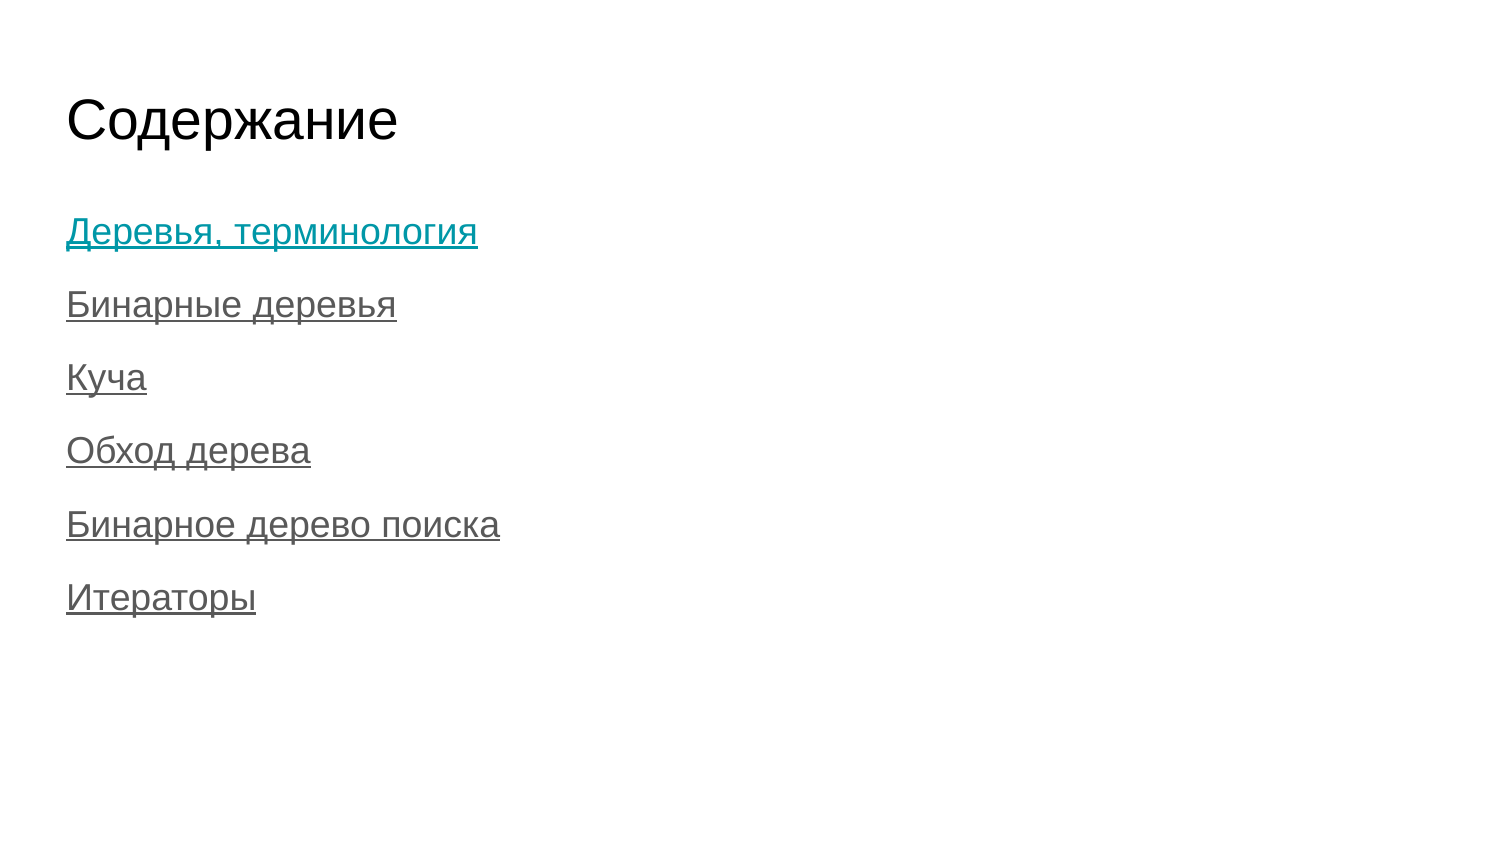

# Содержание
Деревья, терминология
Бинарные деревья
Куча
Обход дерева
Бинарное дерево поиска
Итераторы